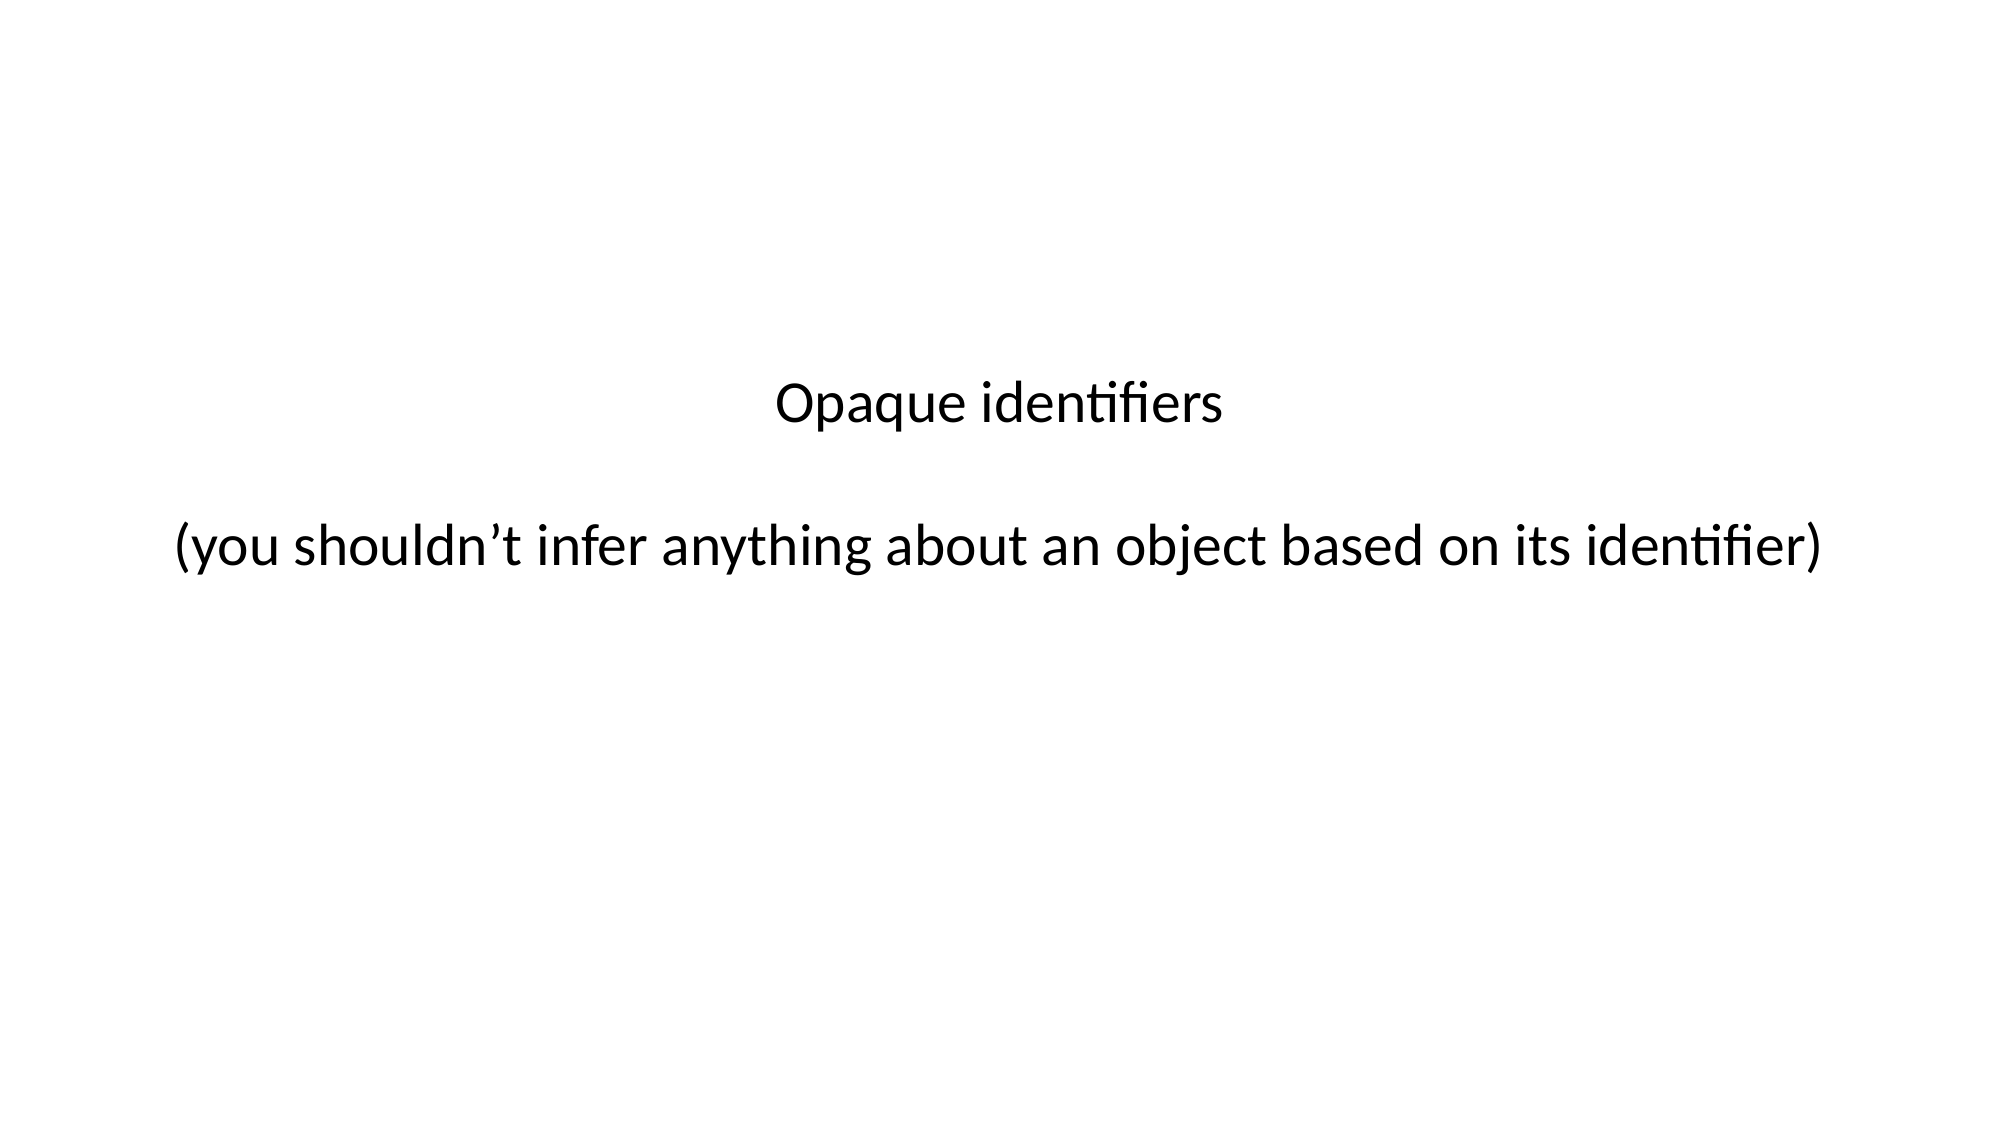

# Opaque identifiers (you shouldn’t infer anything about an object based on its identifier)